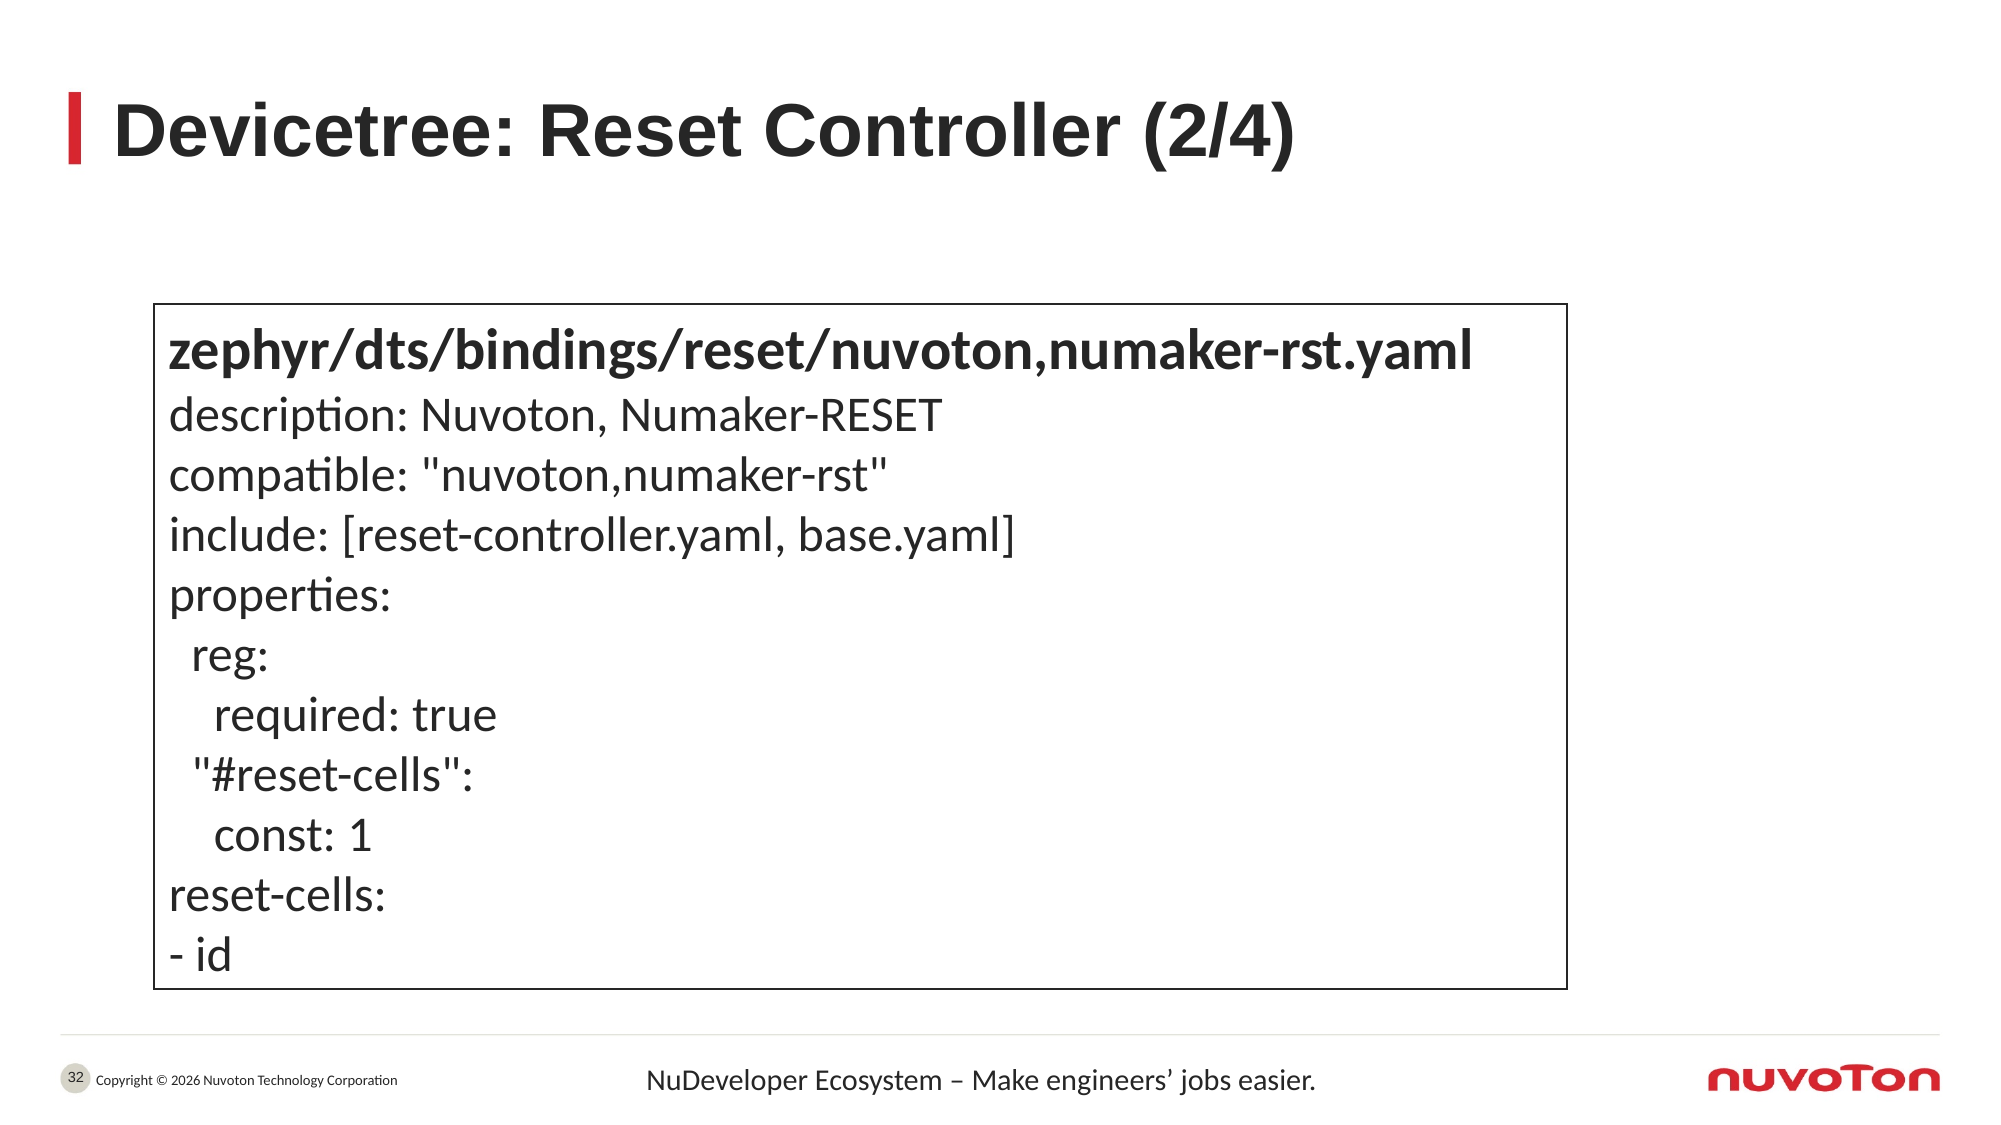

# Devicetree: Reset Controller (2/4)
zephyr/dts/bindings/reset/nuvoton,numaker-rst.yaml
description: Nuvoton, Numaker-RESET
compatible: "nuvoton,numaker-rst"
include: [reset-controller.yaml, base.yaml]
properties:
  reg:
    required: true
  "#reset-cells":
    const: 1
reset-cells:
- id
32